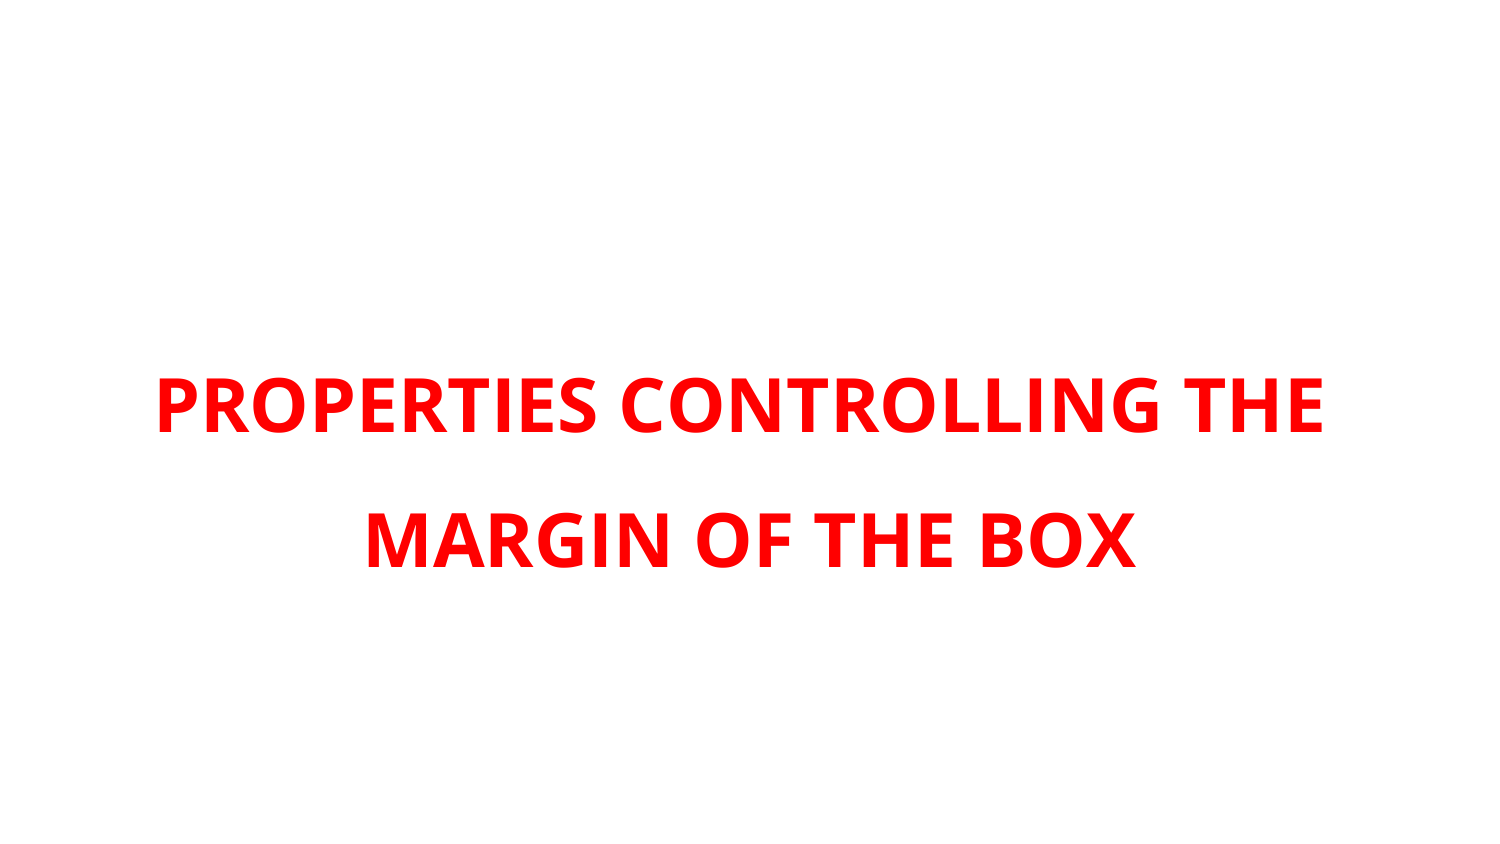

# PROPERTIES CONTROLLING THE  MARGIN OF THE BOX